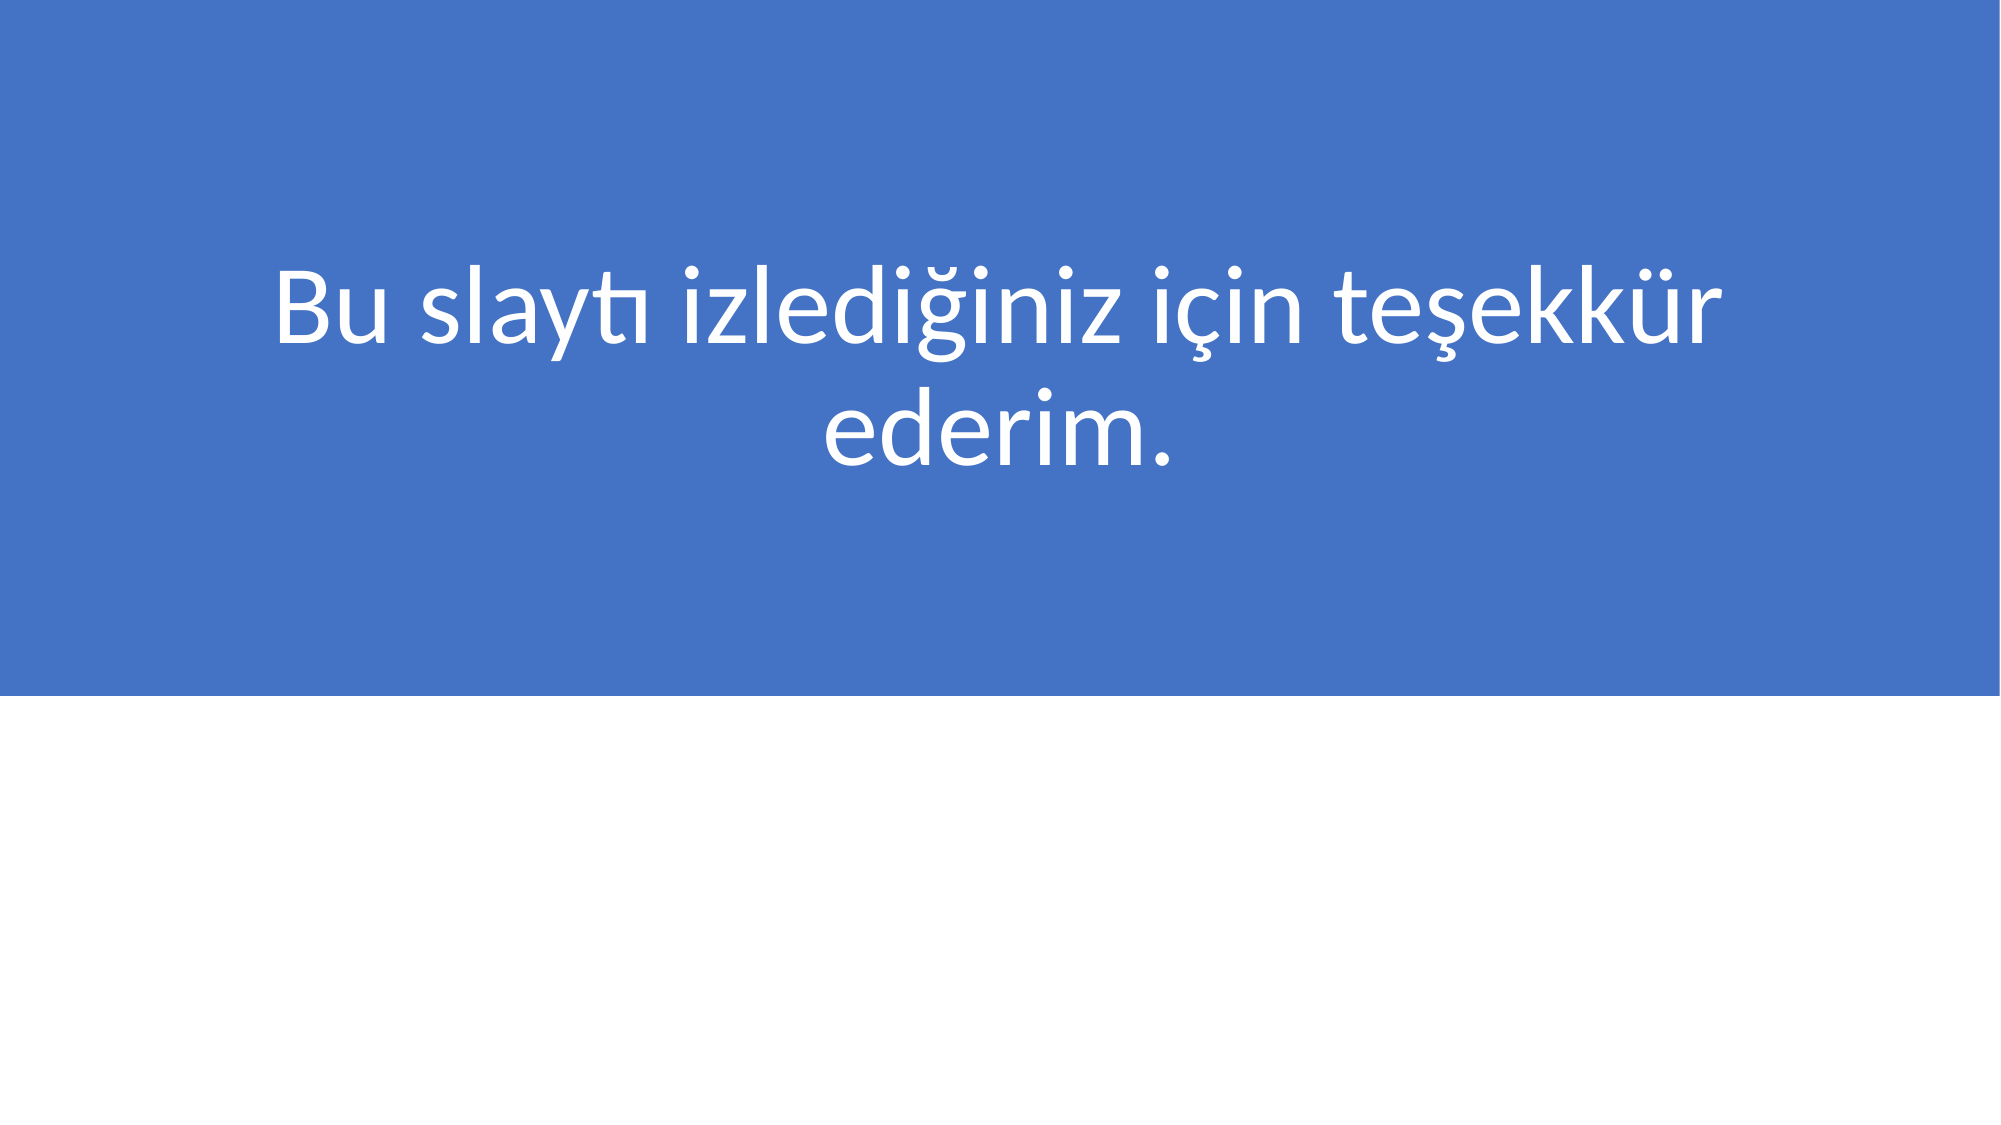

# Bu slaytı izlediğiniz için teşekkür ederim.